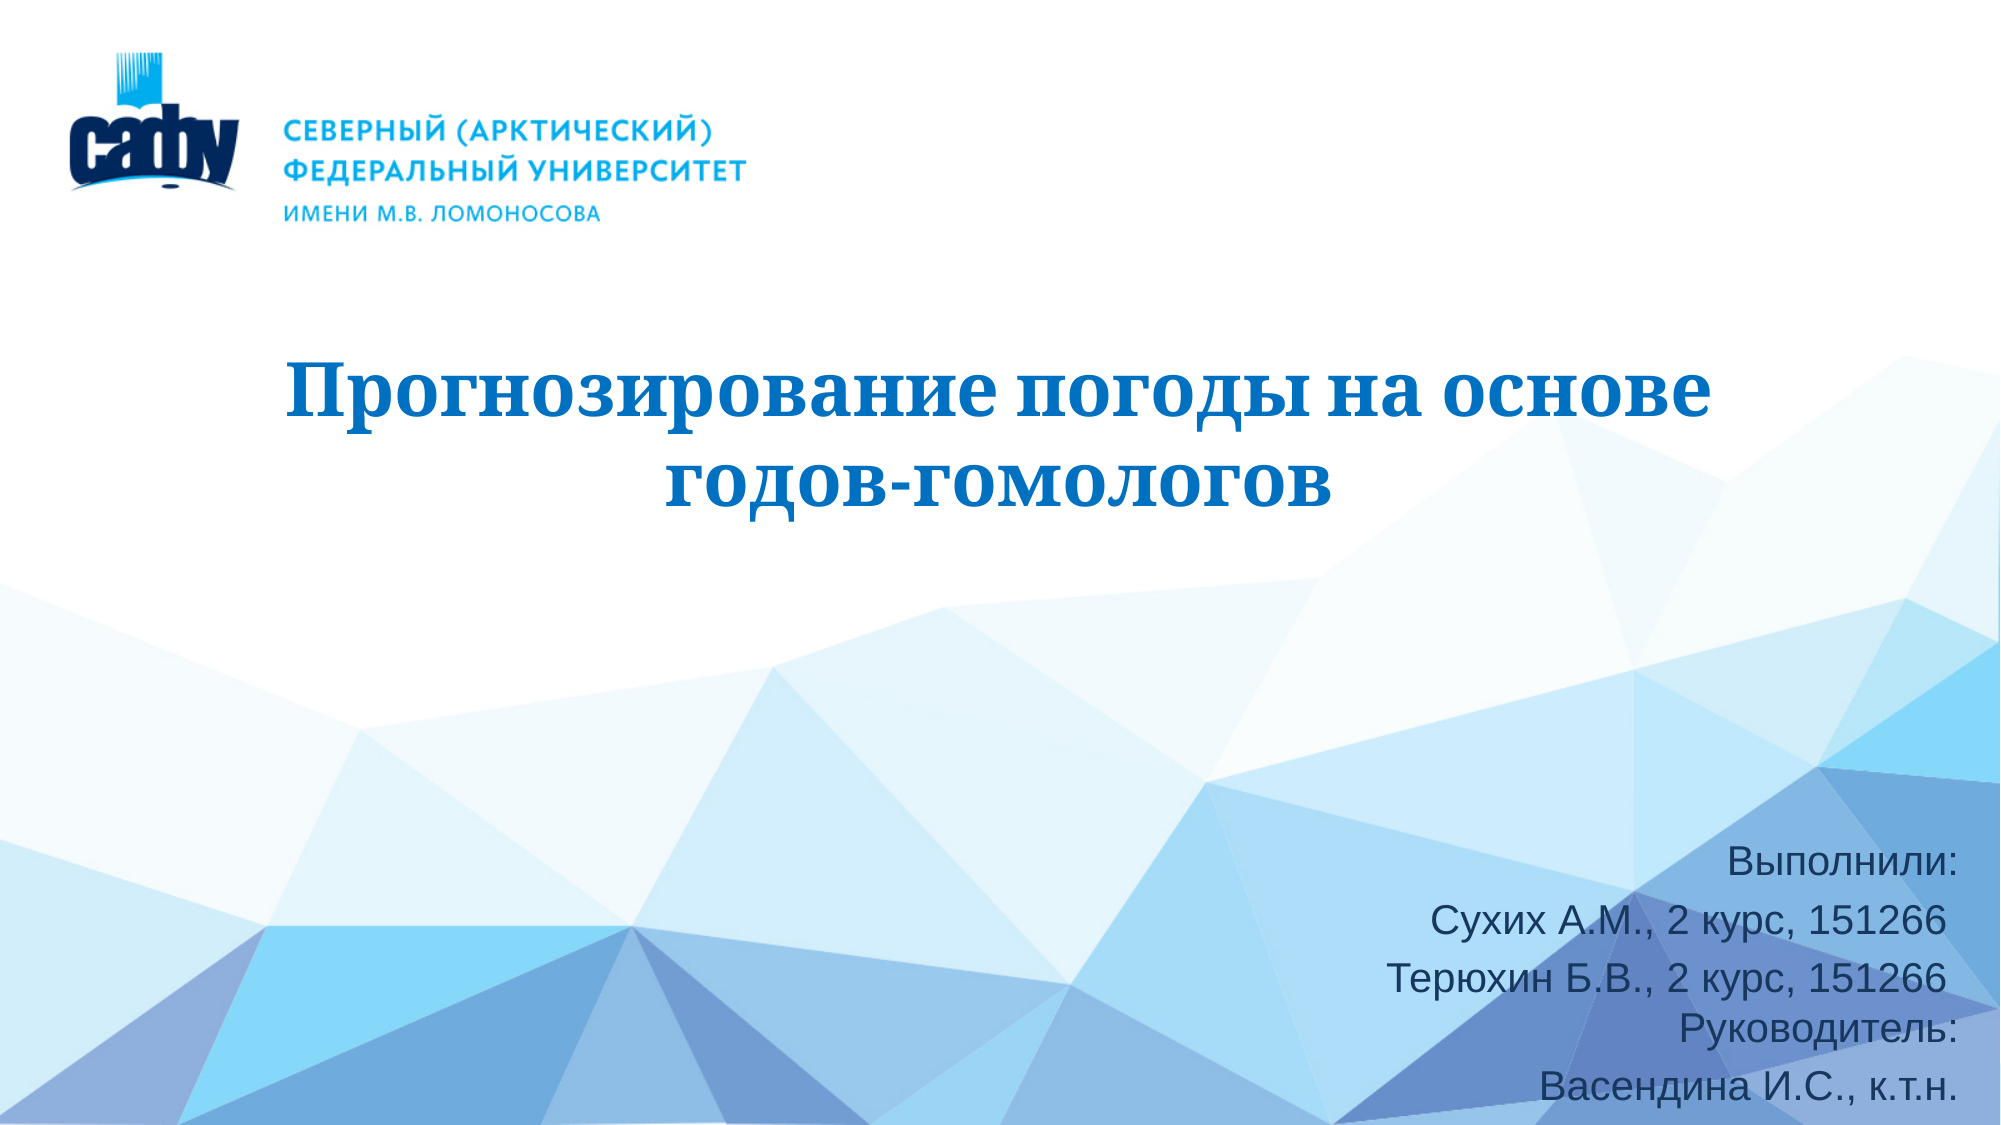

# Прогнозирование погоды на основе годов-гомологов
Выполнили:
Сухих А.М., 2 курс, 151266
Терюхин Б.В., 2 курс, 151266
Руководитель:
Васендина И.С., к.т.н.